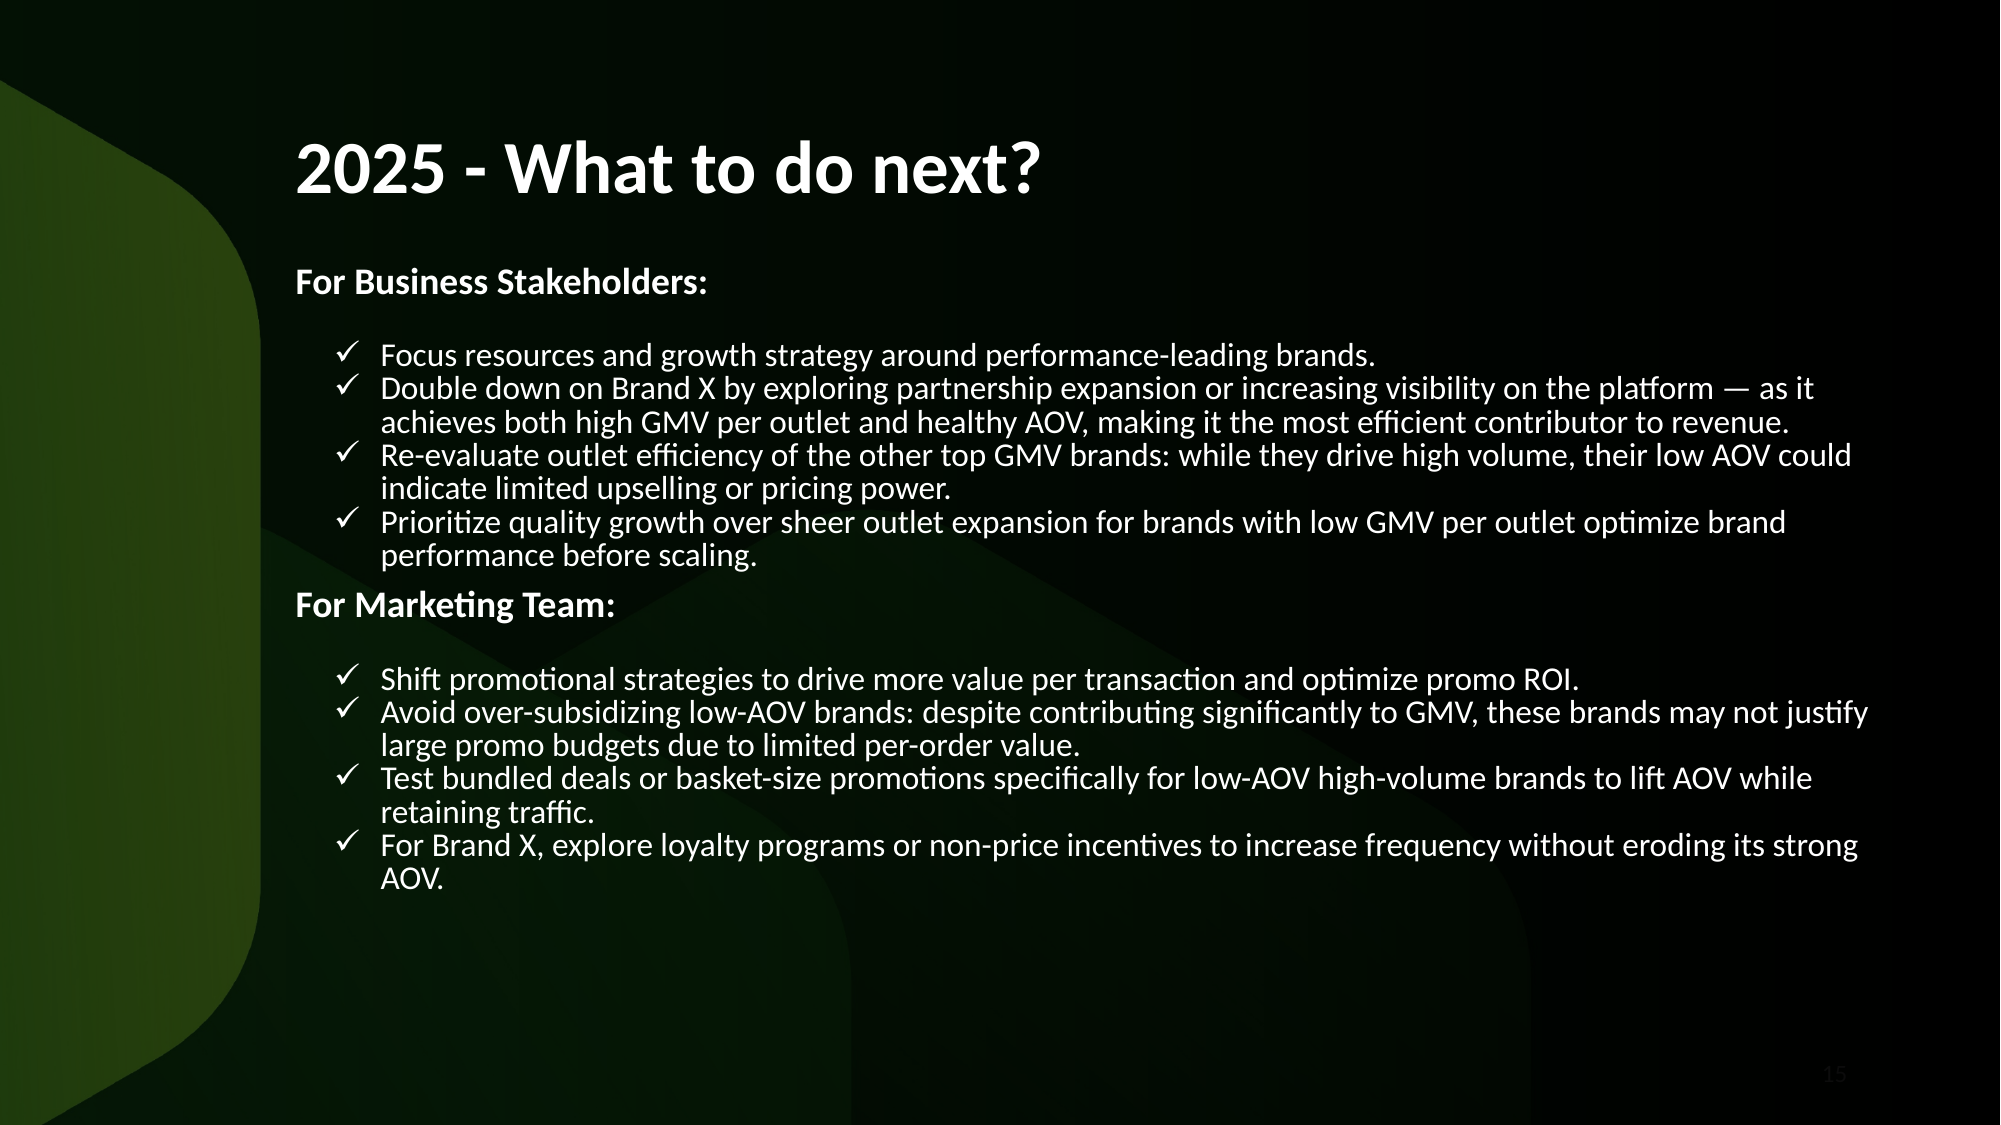

2025 - What to do next?
| For Business Stakeholders: Focus resources and growth strategy around performance-leading brands. Double down on Brand X by exploring partnership expansion or increasing visibility on the platform — as it achieves both high GMV per outlet and healthy AOV, making it the most efficient contributor to revenue. Re-evaluate outlet efficiency of the other top GMV brands: while they drive high volume, their low AOV could indicate limited upselling or pricing power. Prioritize quality growth over sheer outlet expansion for brands with low GMV per outlet optimize brand performance before scaling. |
| --- |
| For Marketing Team: Shift promotional strategies to drive more value per transaction and optimize promo ROI. Avoid over-subsidizing low-AOV brands: despite contributing significantly to GMV, these brands may not justify large promo budgets due to limited per-order value. Test bundled deals or basket-size promotions specifically for low-AOV high-volume brands to lift AOV while retaining traffic. For Brand X, explore loyalty programs or non-price incentives to increase frequency without eroding its strong AOV. |
15